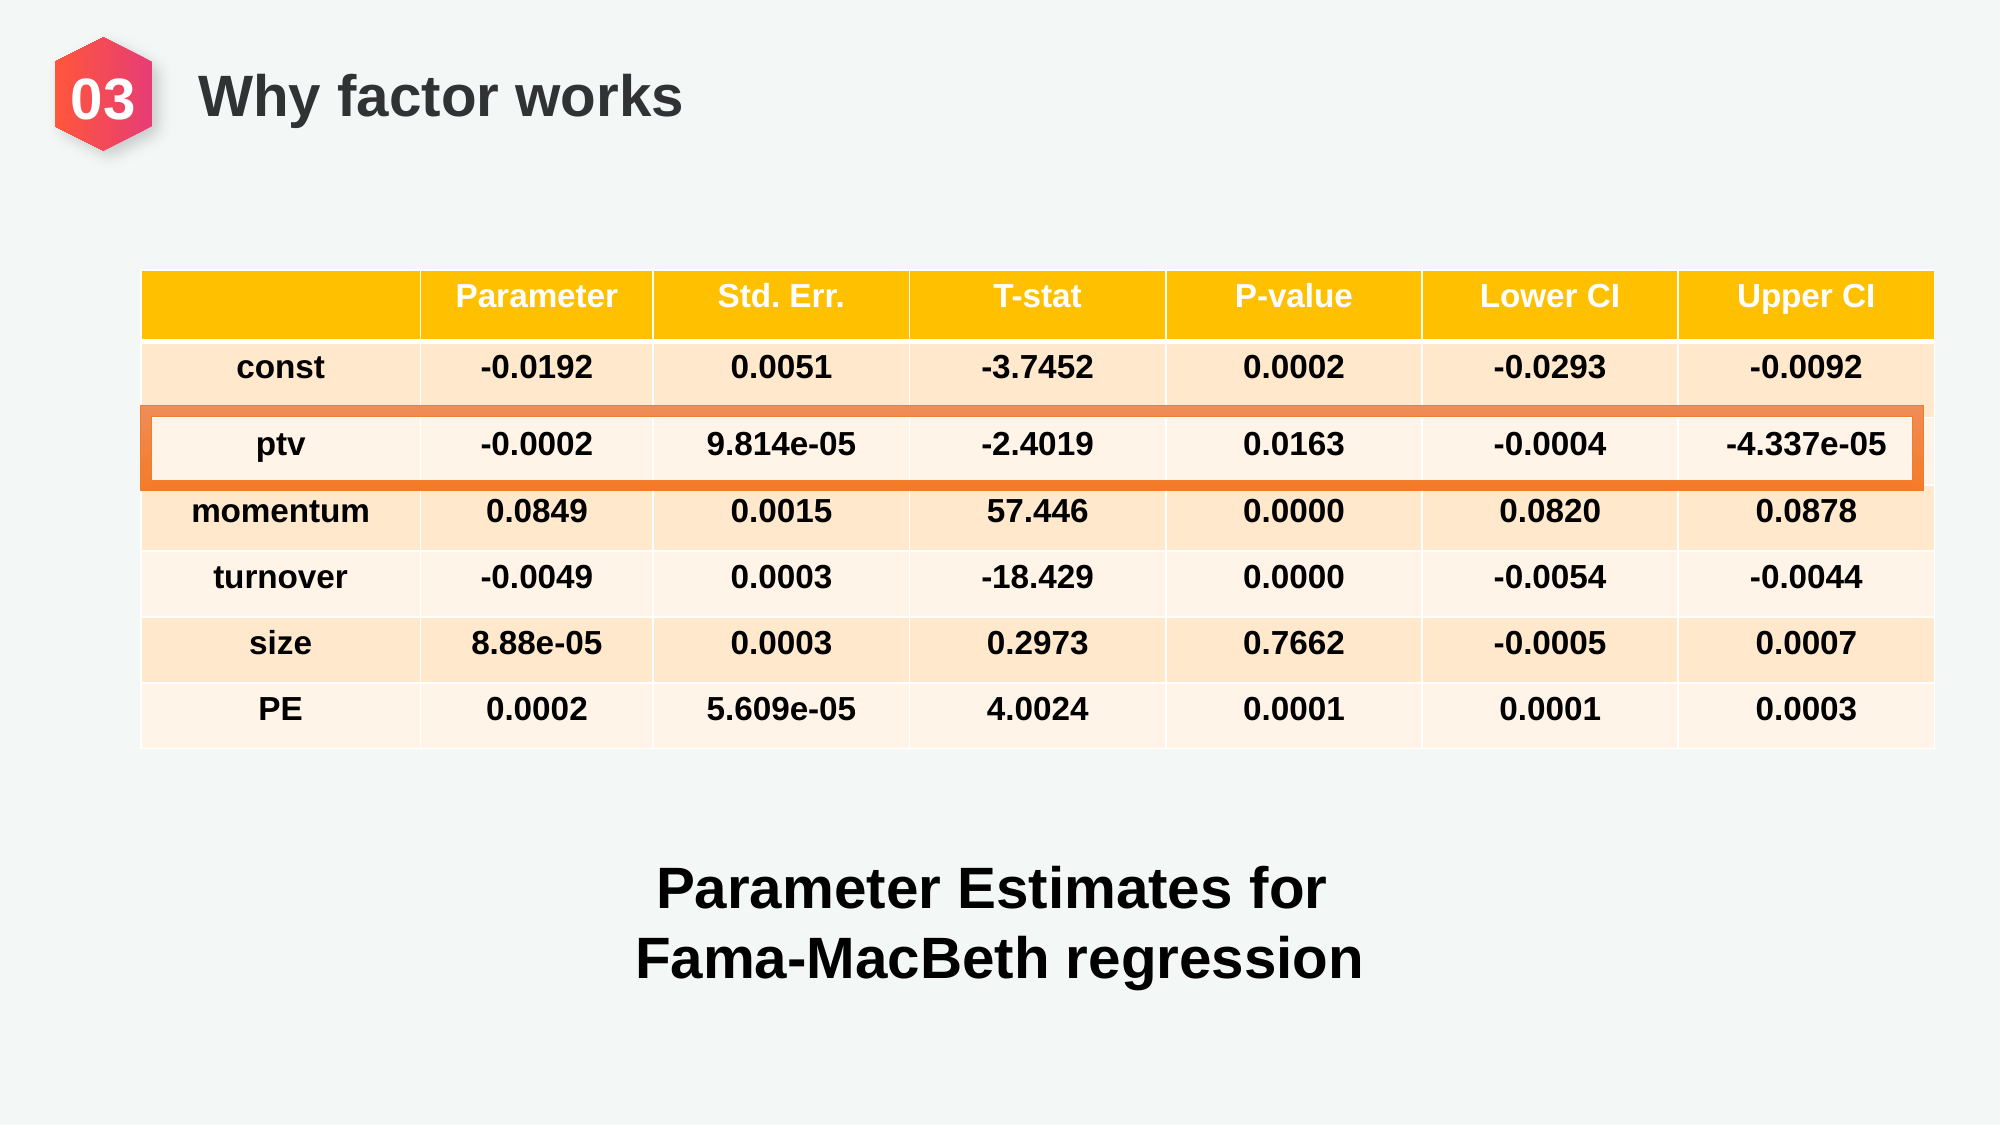

Why factor works
03
|  | Parameter | Std. Err. | T-stat | P-value | Lower CI | Upper CI |
| --- | --- | --- | --- | --- | --- | --- |
| const | -0.0192 | 0.0051 | -3.7452 | 0.0002 | -0.0293 | -0.0092 |
| ptv | -0.0002 | 9.814e-05 | -2.4019 | 0.0163 | -0.0004 | -4.337e-05 |
| momentum | 0.0849 | 0.0015 | 57.446 | 0.0000 | 0.0820 | 0.0878 |
| turnover | -0.0049 | 0.0003 | -18.429 | 0.0000 | -0.0054 | -0.0044 |
| size | 8.88e-05 | 0.0003 | 0.2973 | 0.7662 | -0.0005 | 0.0007 |
| PE | 0.0002 | 5.609e-05 | 4.0024 | 0.0001 | 0.0001 | 0.0003 |

Parameter Estimates for
Fama-MacBeth regression